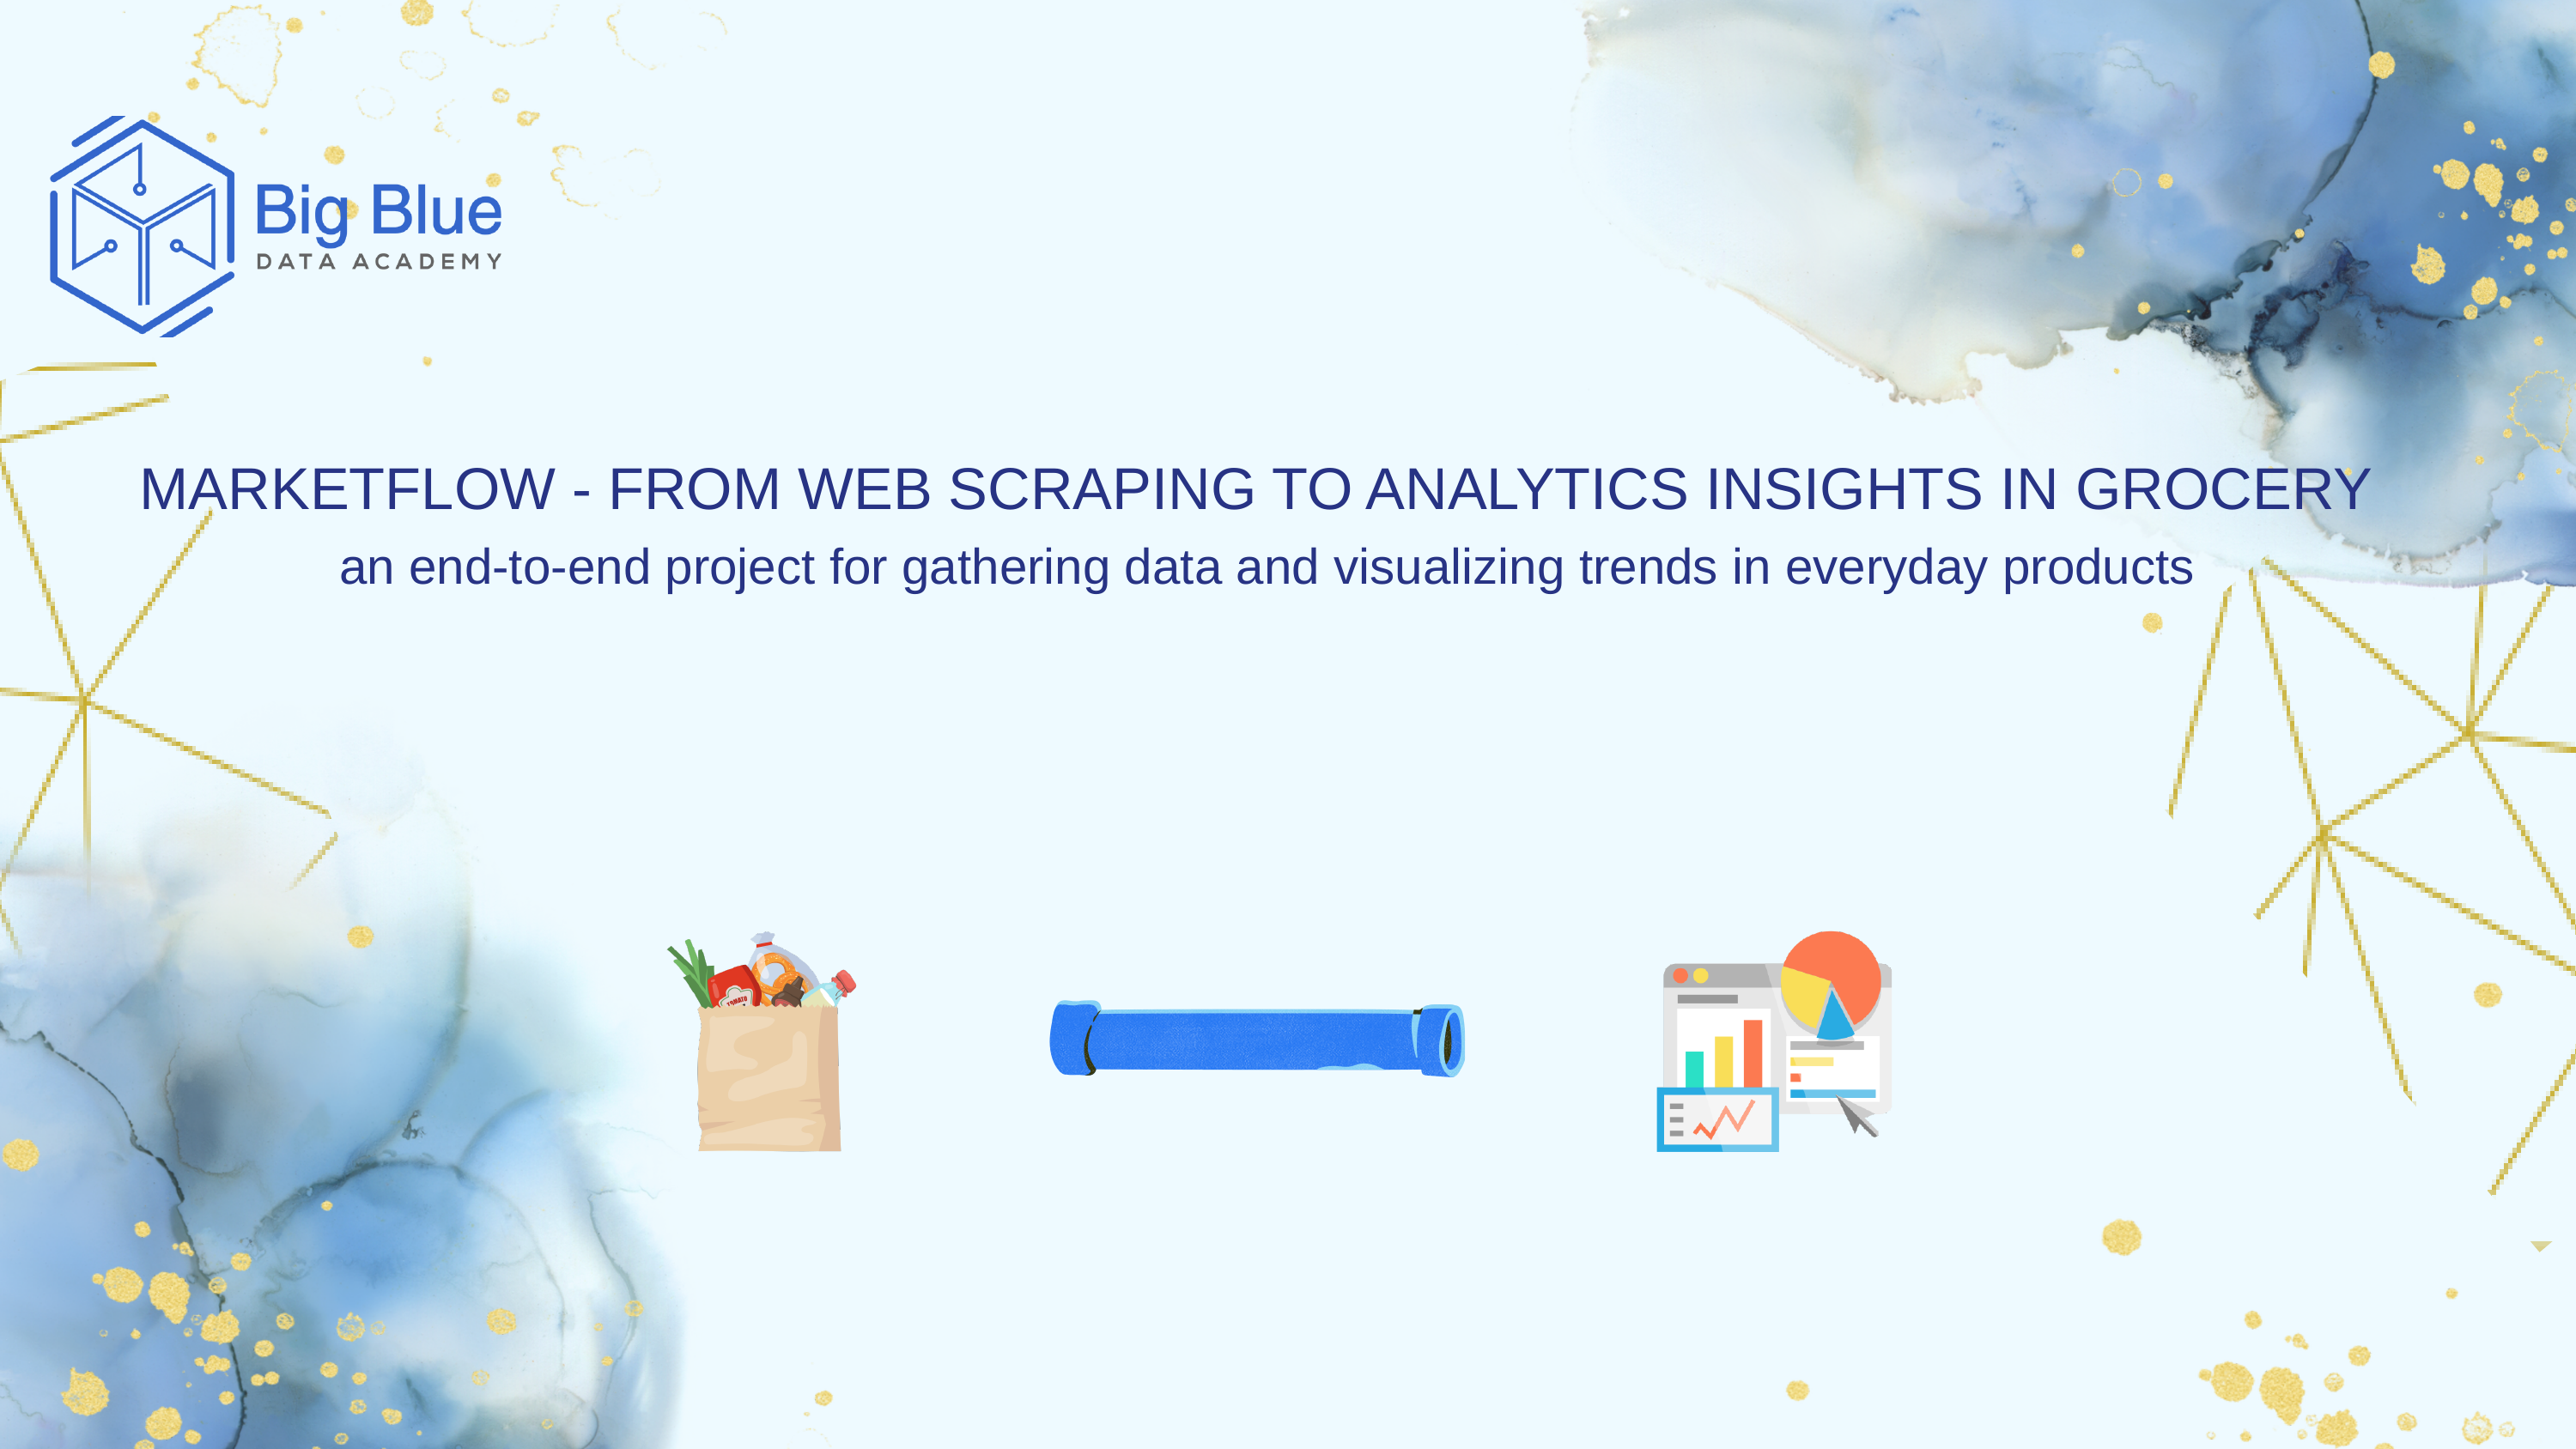

MARKETFLOW - FROM WEB SCRAPING TO ANALYTICS INSIGHTS IN GROCERY

an end-to-end project for gathering data and visualizing trends in everyday products